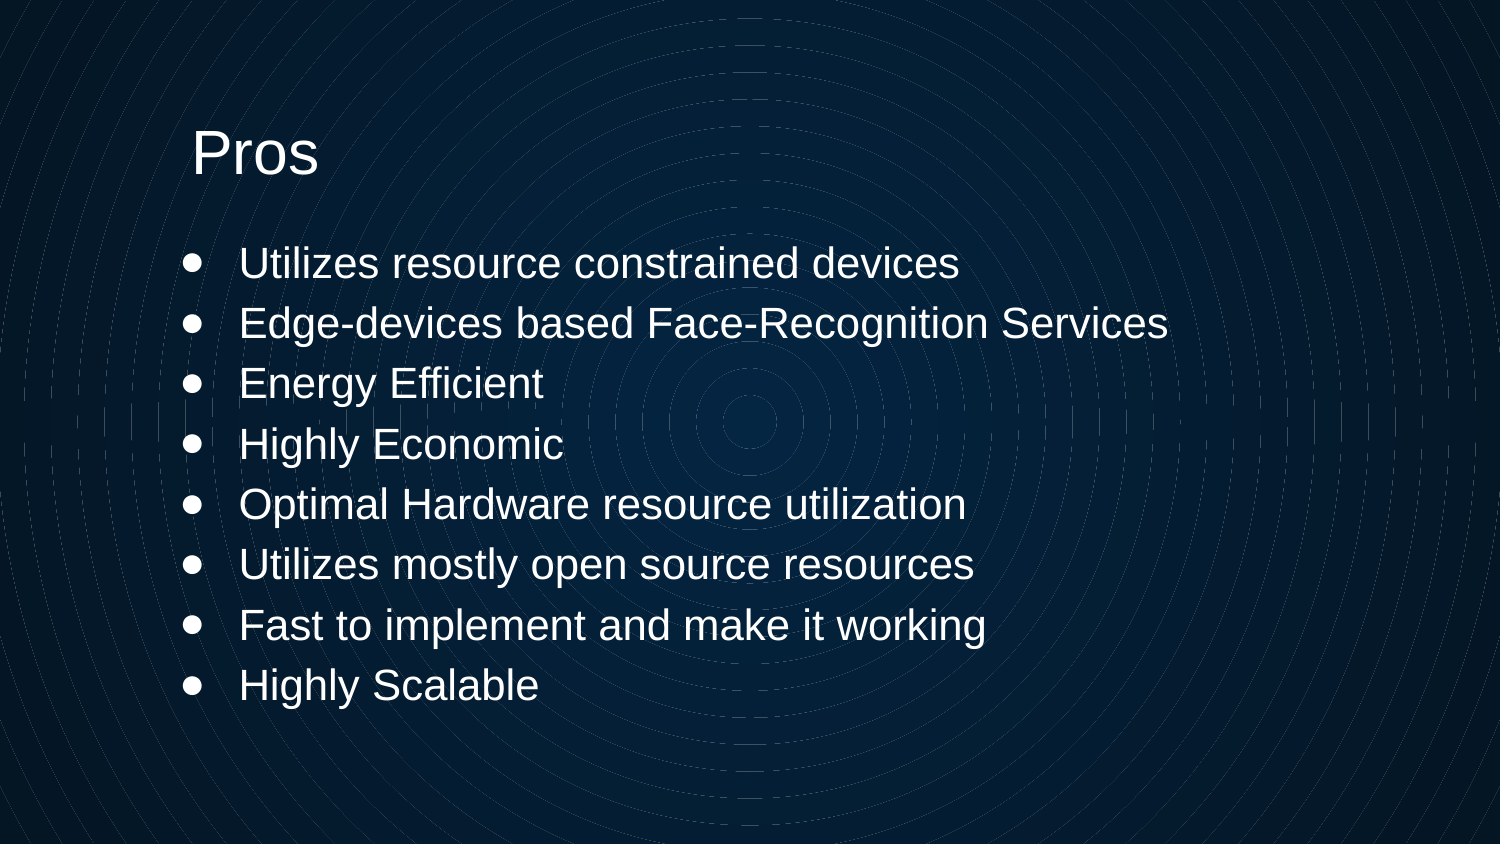

Pros
Utilizes resource constrained devices
Edge-devices based Face-Recognition Services
Energy Efficient
Highly Economic
Optimal Hardware resource utilization
Utilizes mostly open source resources
Fast to implement and make it working
Highly Scalable